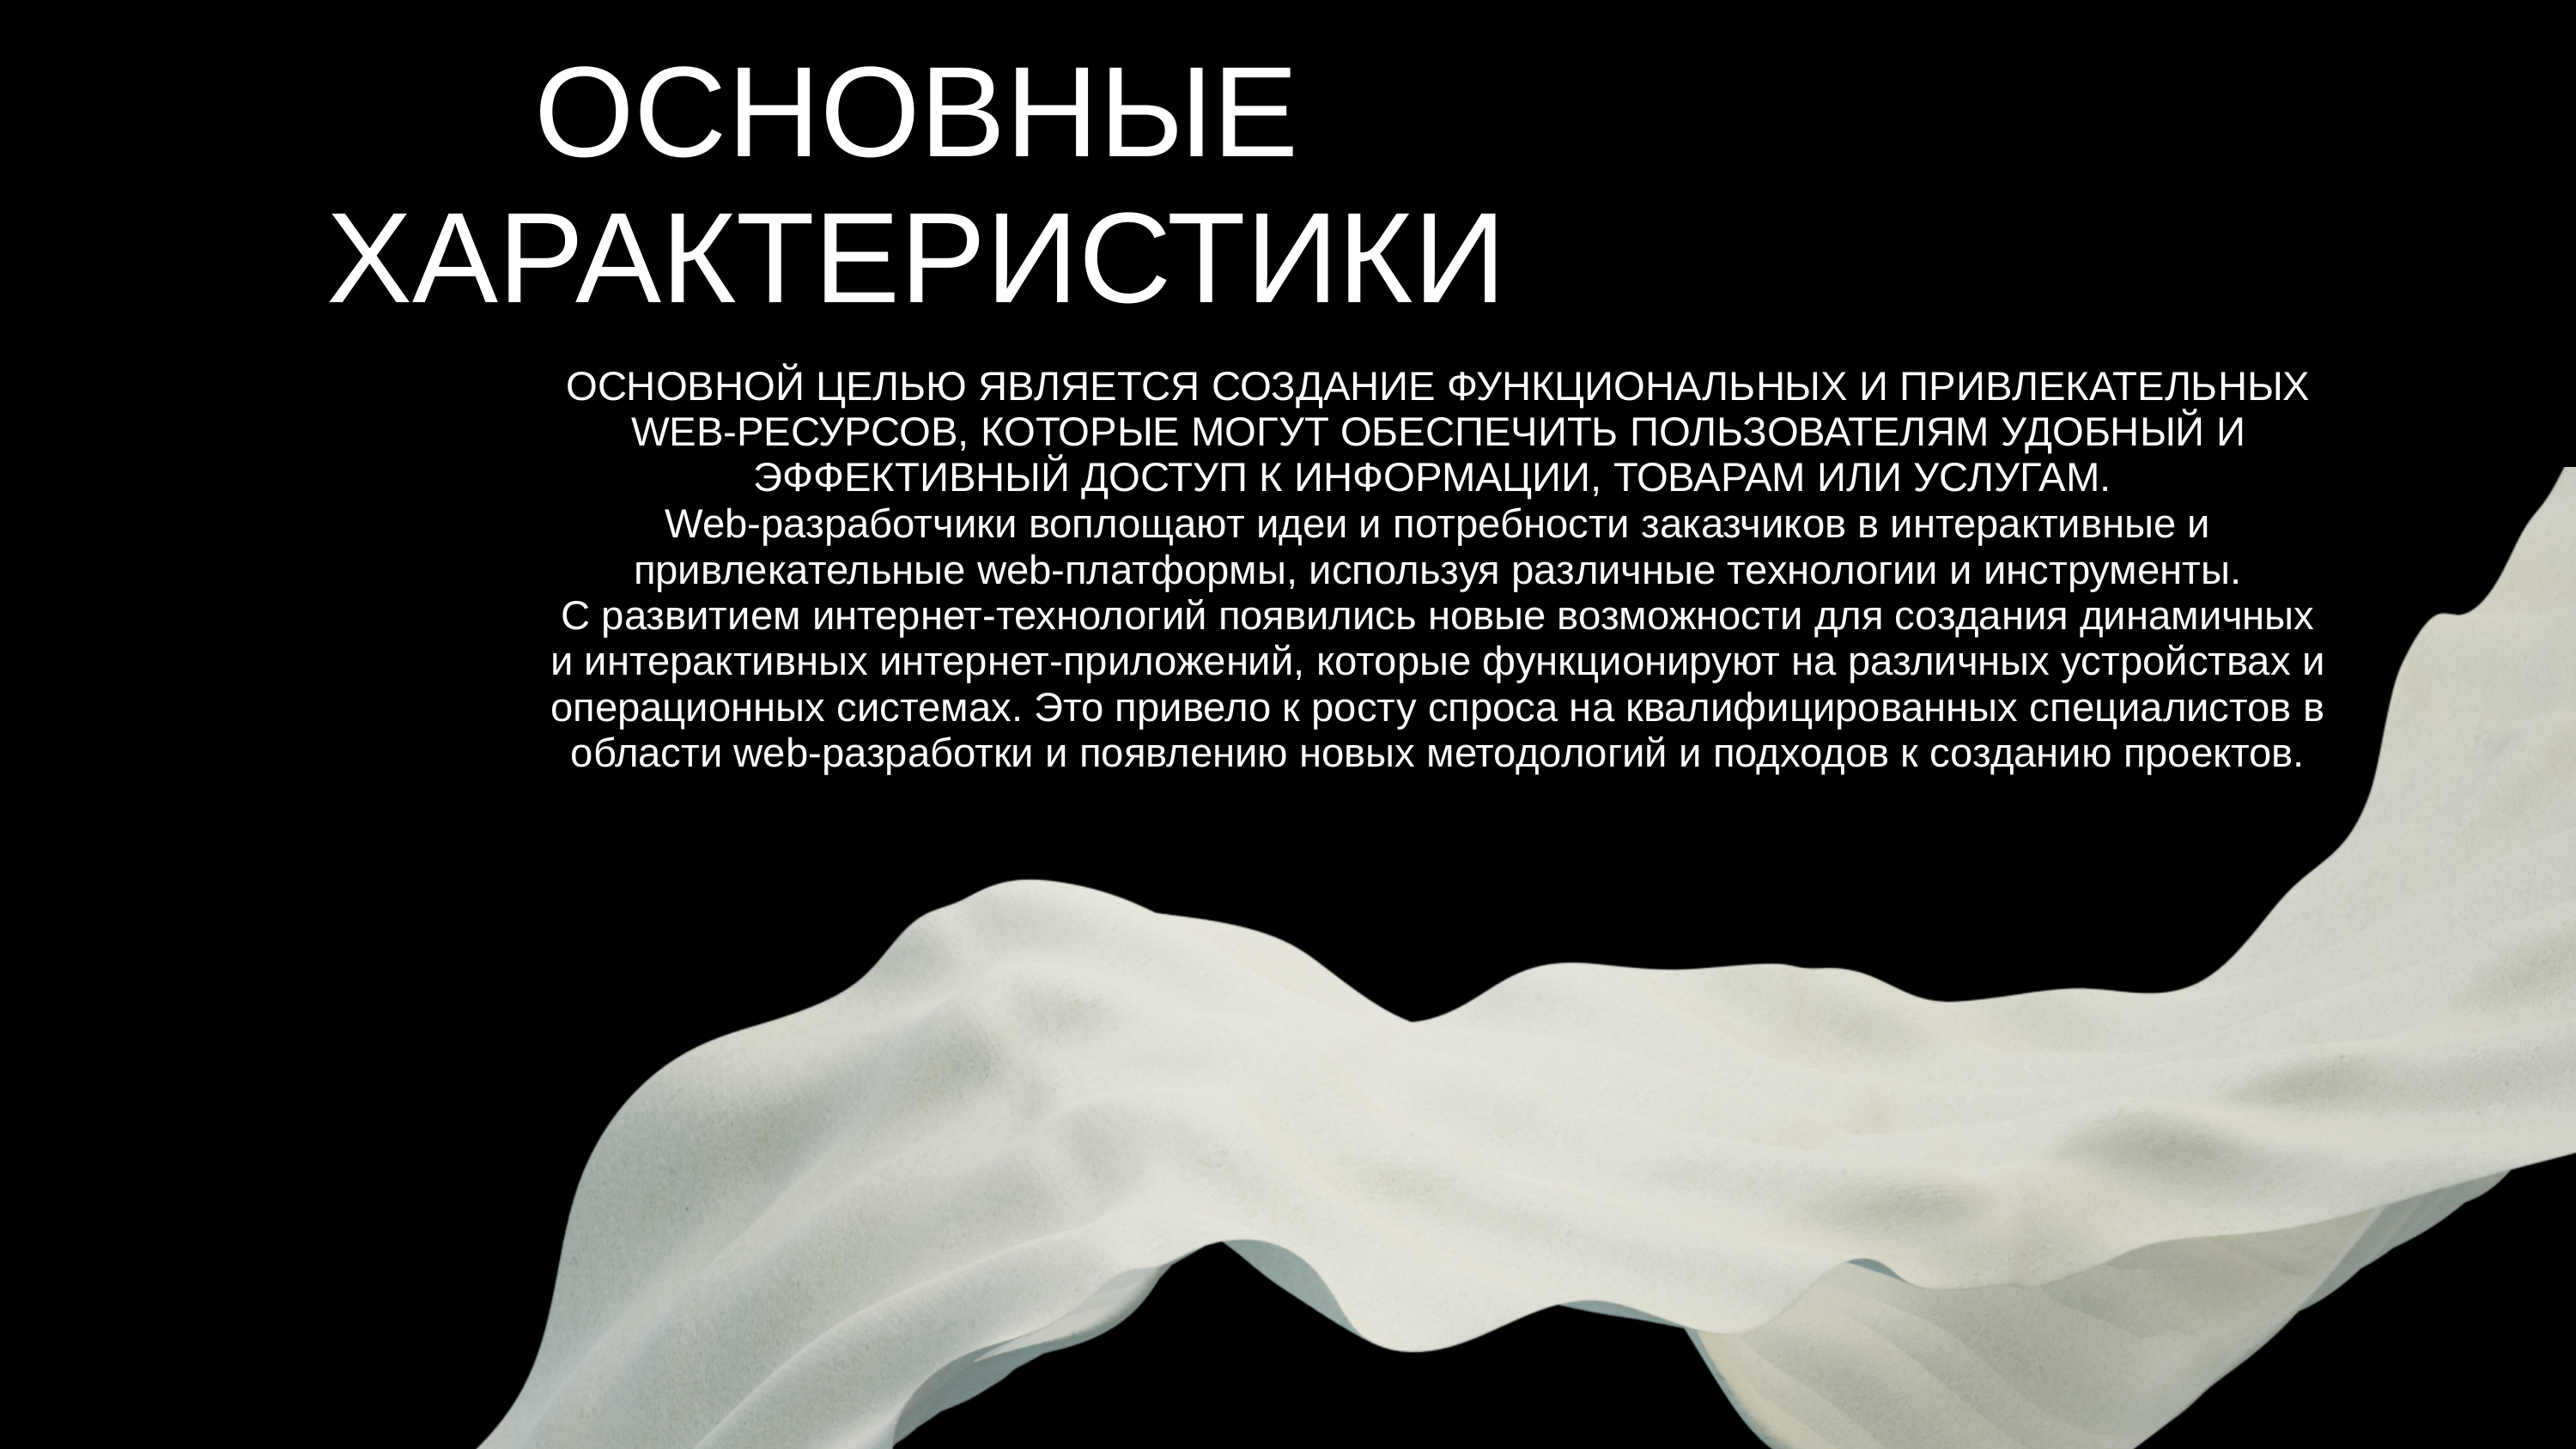

ОСНОВНЫЕ ХАРАКТЕРИСТИКИ
ОСНОВНОЙ ЦЕЛЬЮ ЯВЛЯЕТСЯ СОЗДАНИЕ ФУНКЦИОНАЛЬНЫХ И ПРИВЛЕКАТЕЛЬНЫХ WEB-РЕСУРСОВ, КОТОРЫЕ МОГУТ ОБЕСПЕЧИТЬ ПОЛЬЗОВАТЕЛЯМ УДОБНЫЙ И ЭФФЕКТИВНЫЙ ДОСТУП К ИНФОРМАЦИИ, ТОВАРАМ ИЛИ УСЛУГАМ.
Web-разработчики воплощают идеи и потребности заказчиков в интерактивные и привлекательные web-платформы, используя различные технологии и инструменты.
С развитием интернет-технологий появились новые возможности для создания динамичных и интерактивных интернет-приложений, которые функционируют на различных устройствах и операционных системах. Это привело к росту спроса на квалифицированных специалистов в области web-разработки и появлению новых методологий и подходов к созданию проектов.